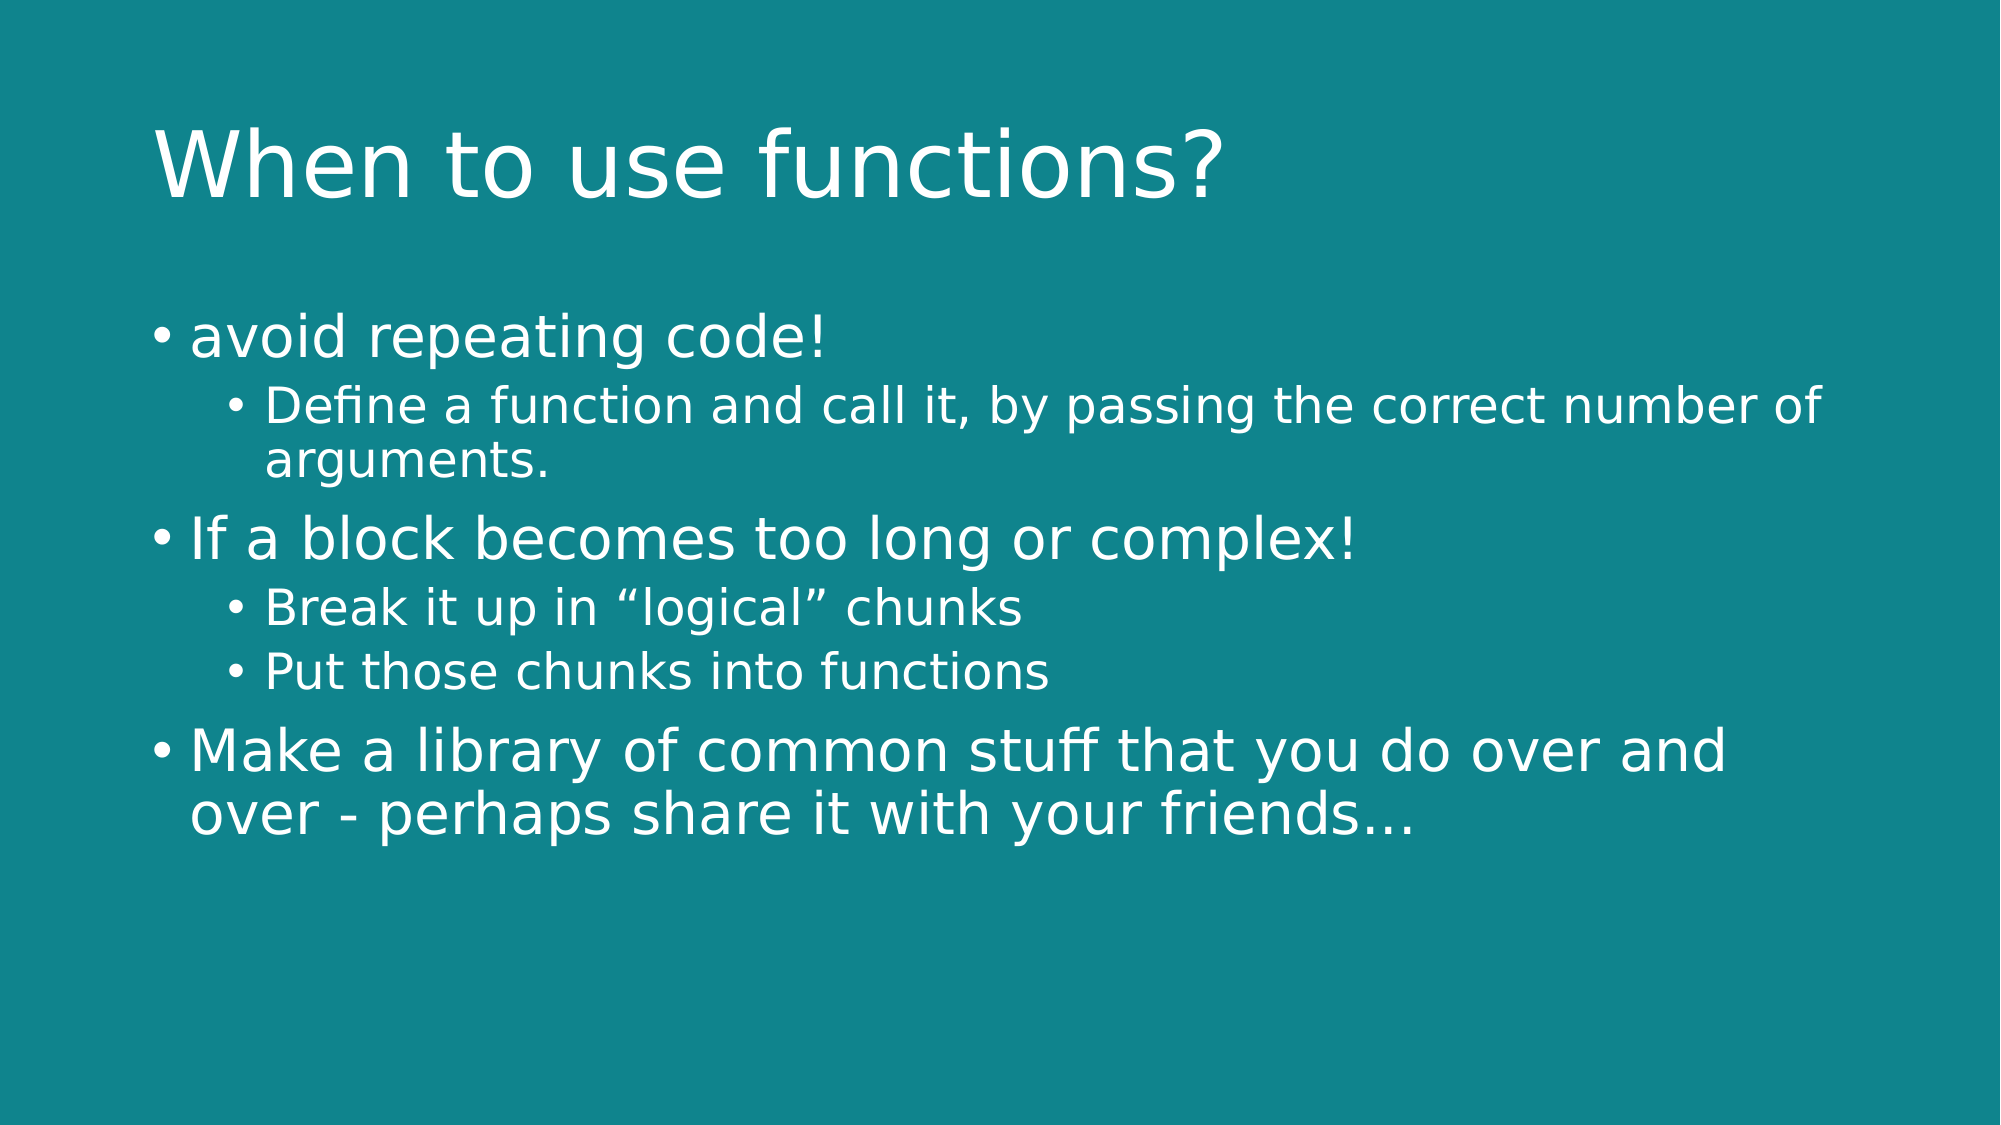

# When to use functions?
avoid repeating code!
Define a function and call it, by passing the correct number of arguments.
If a block becomes too long or complex!
Break it up in “logical” chunks
Put those chunks into functions
Make a library of common stuff that you do over and over - perhaps share it with your friends...